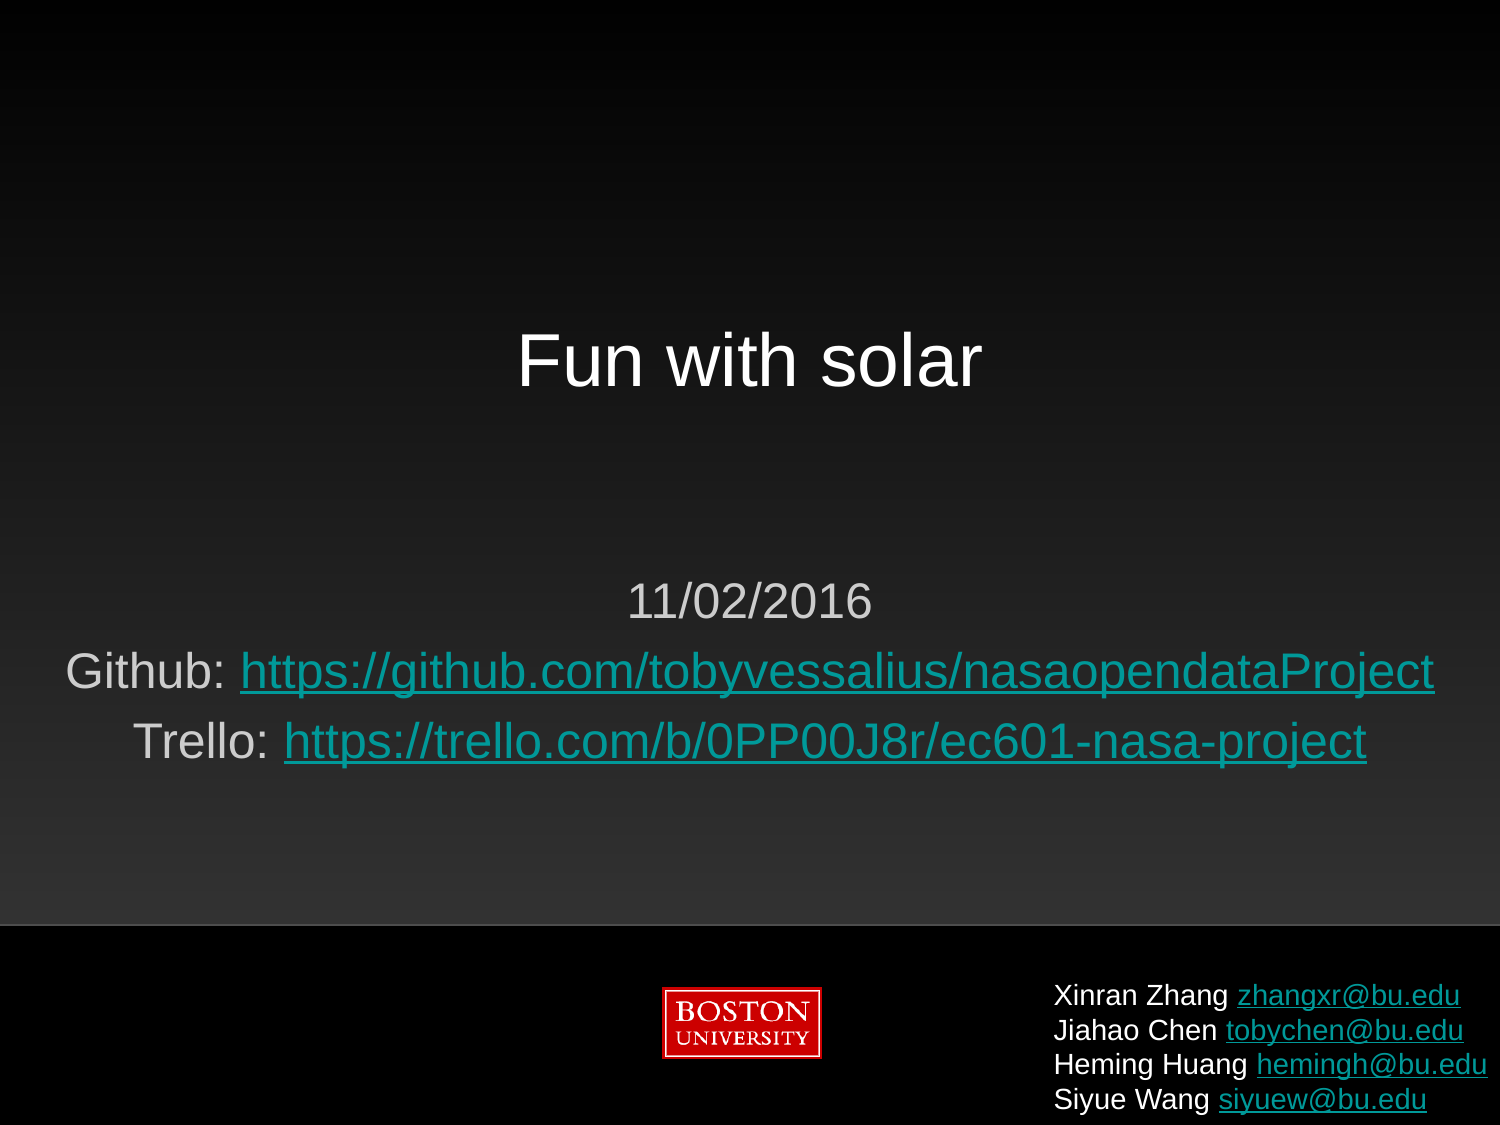

# Fun with solar
11/02/2016
Github: https://github.com/tobyvessalius/nasaopendataProject
Trello: https://trello.com/b/0PP00J8r/ec601-nasa-project
Xinran Zhang zhangxr@bu.edu
Jiahao Chen tobychen@bu.edu
Heming Huang hemingh@bu.edu
Siyue Wang siyuew@bu.edu